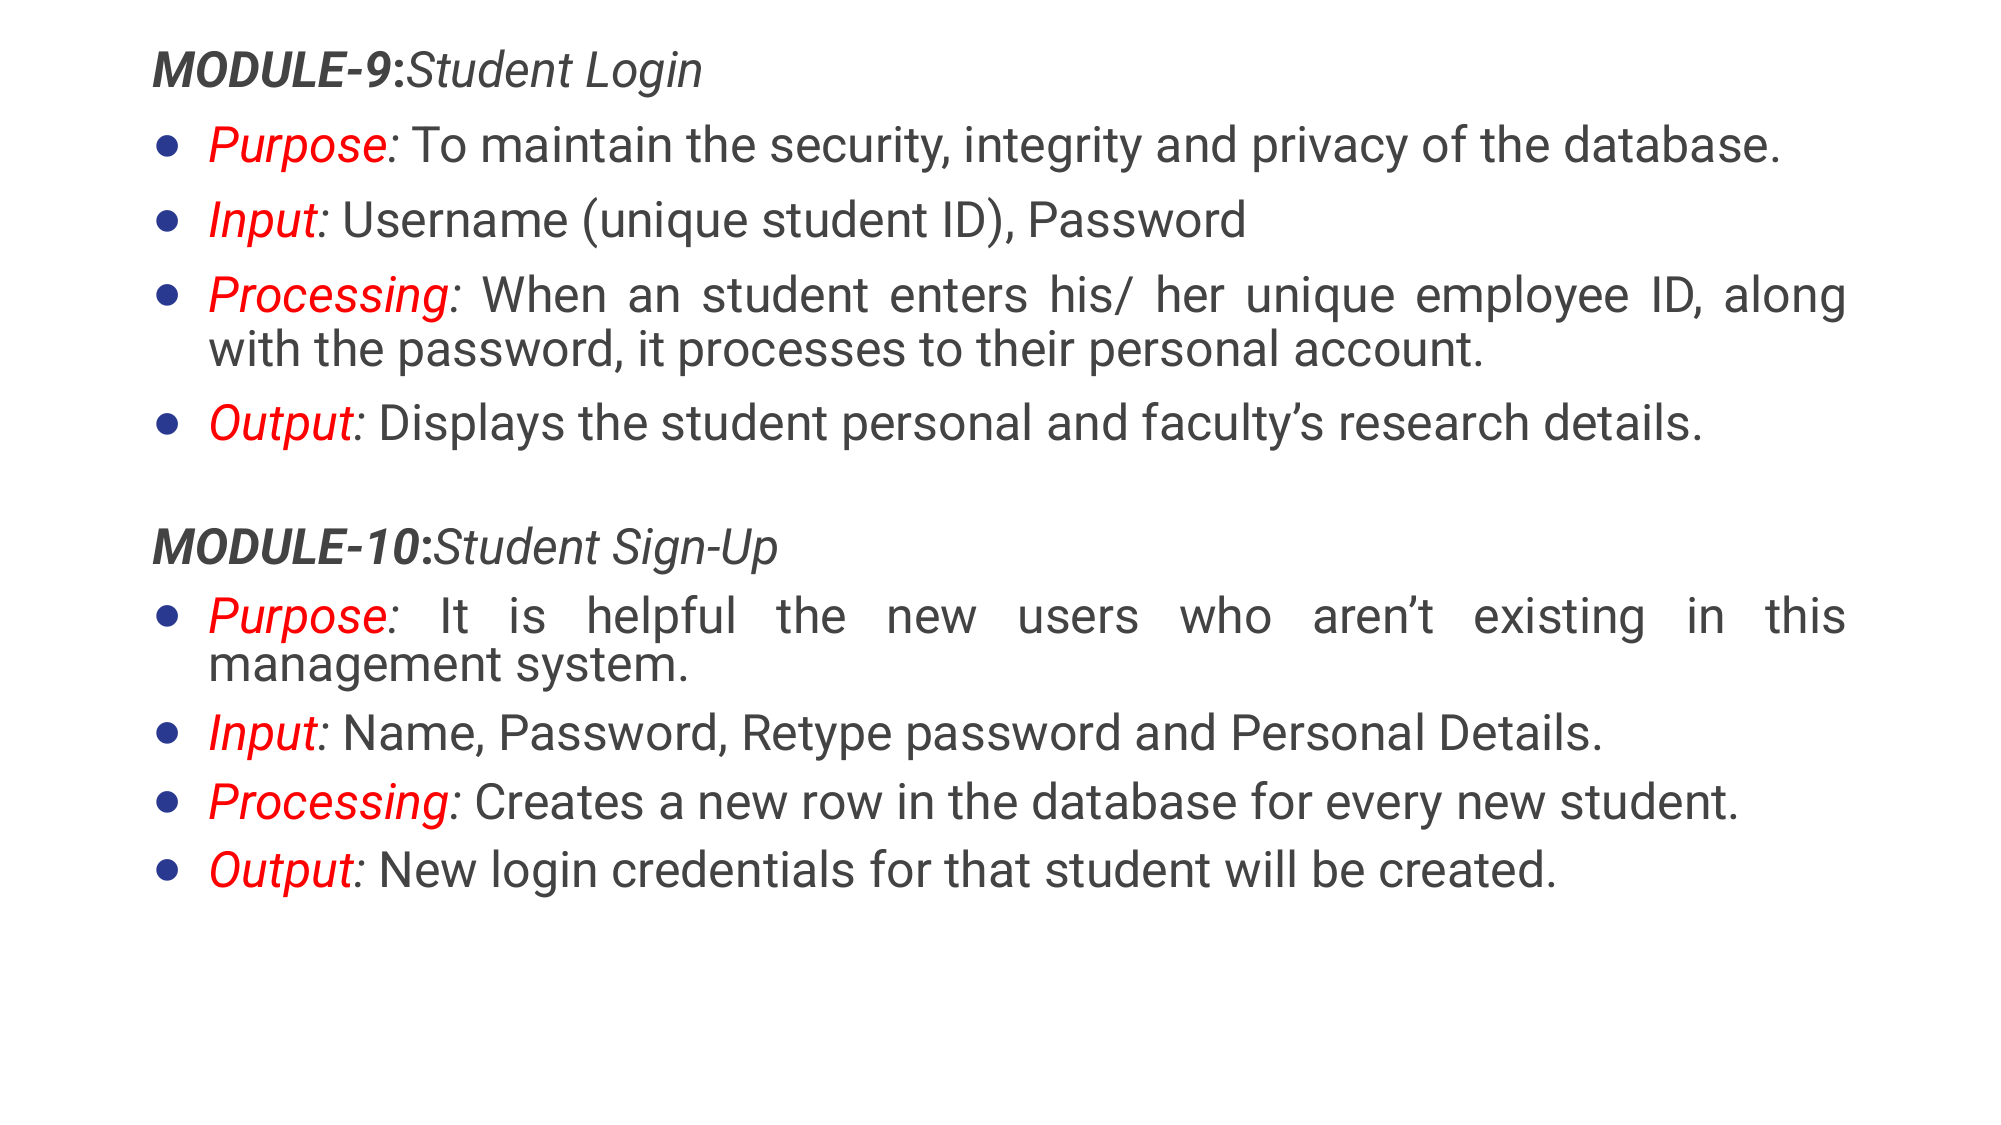

MODULE-9:Student Login
Purpose: To maintain the security, integrity and privacy of the database.
Input: Username (unique student ID), Password
Processing: When an student enters his/ her unique employee ID, along with the password, it processes to their personal account.
Output: Displays the student personal and faculty’s research details.

MODULE-10:Student Sign-Up
Purpose: It is helpful the new users who aren’t existing in this management system.
Input: Name, Password, Retype password and Personal Details.
Processing: Creates a new row in the database for every new student.
Output: New login credentials for that student will be created.